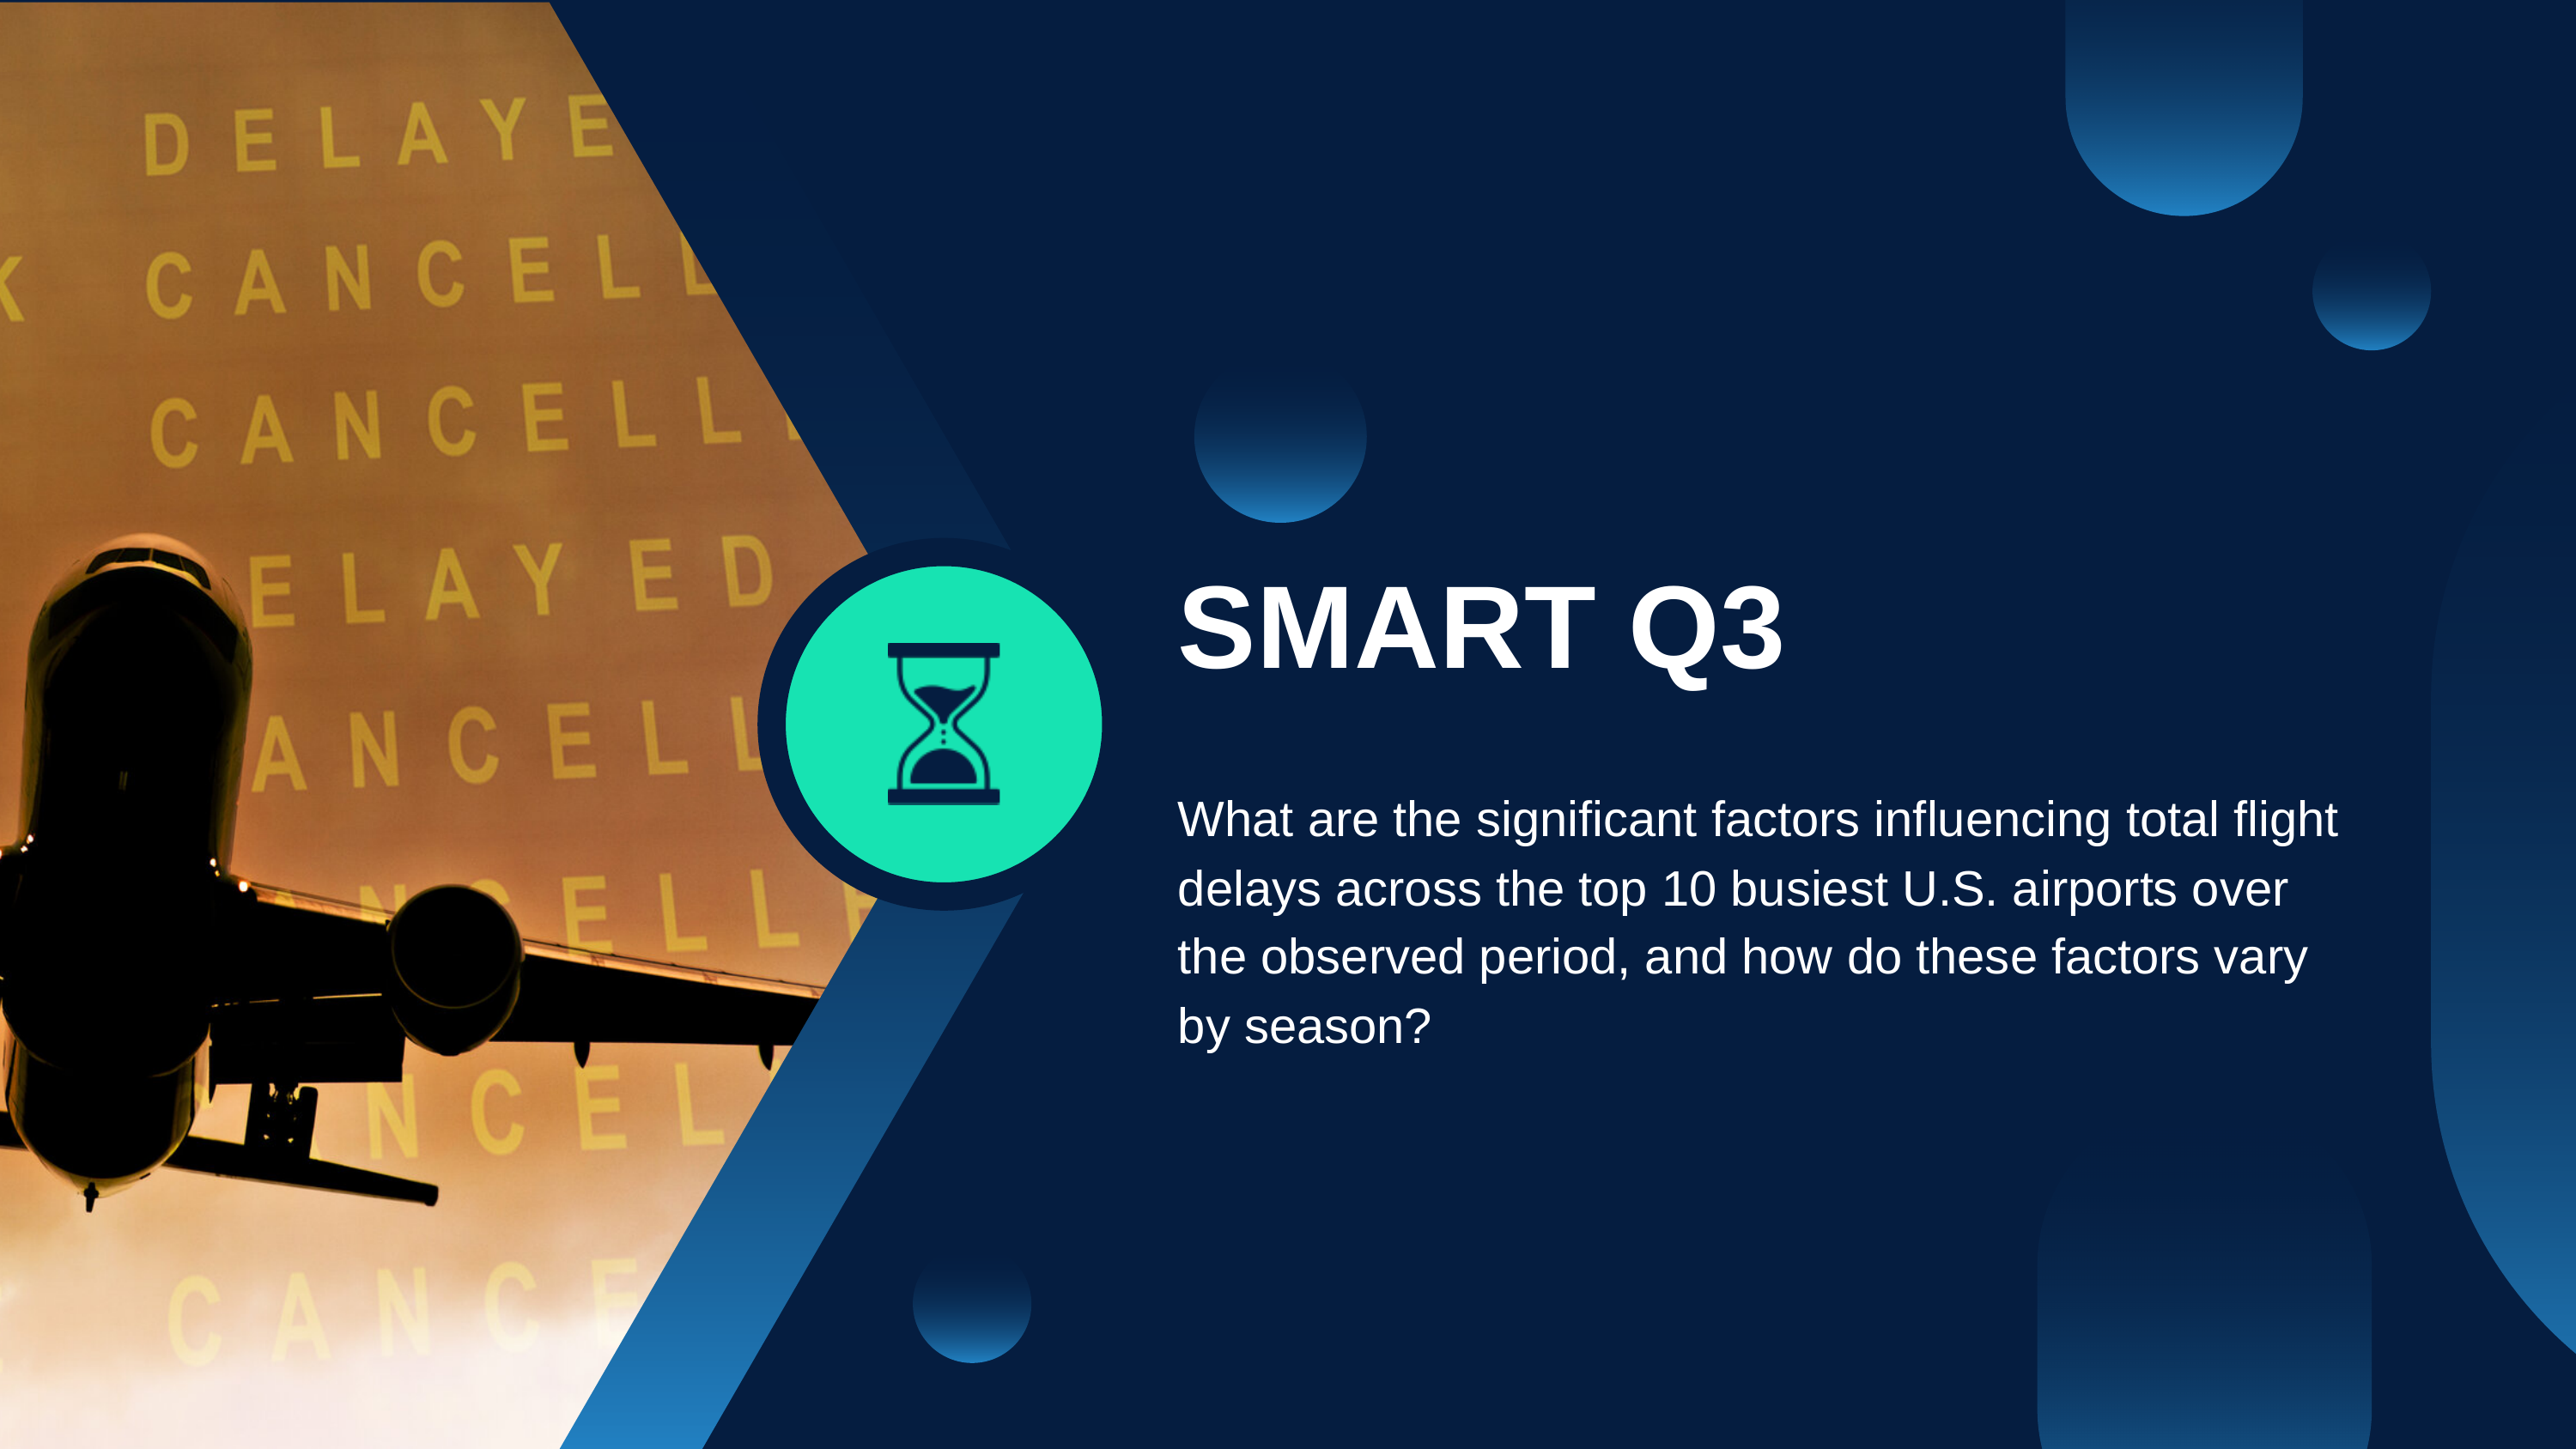

SMART Q3

What are the significant factors influencing total flight delays across the top 10 busiest U.S. airports over the observed period, and how do these factors vary by season?